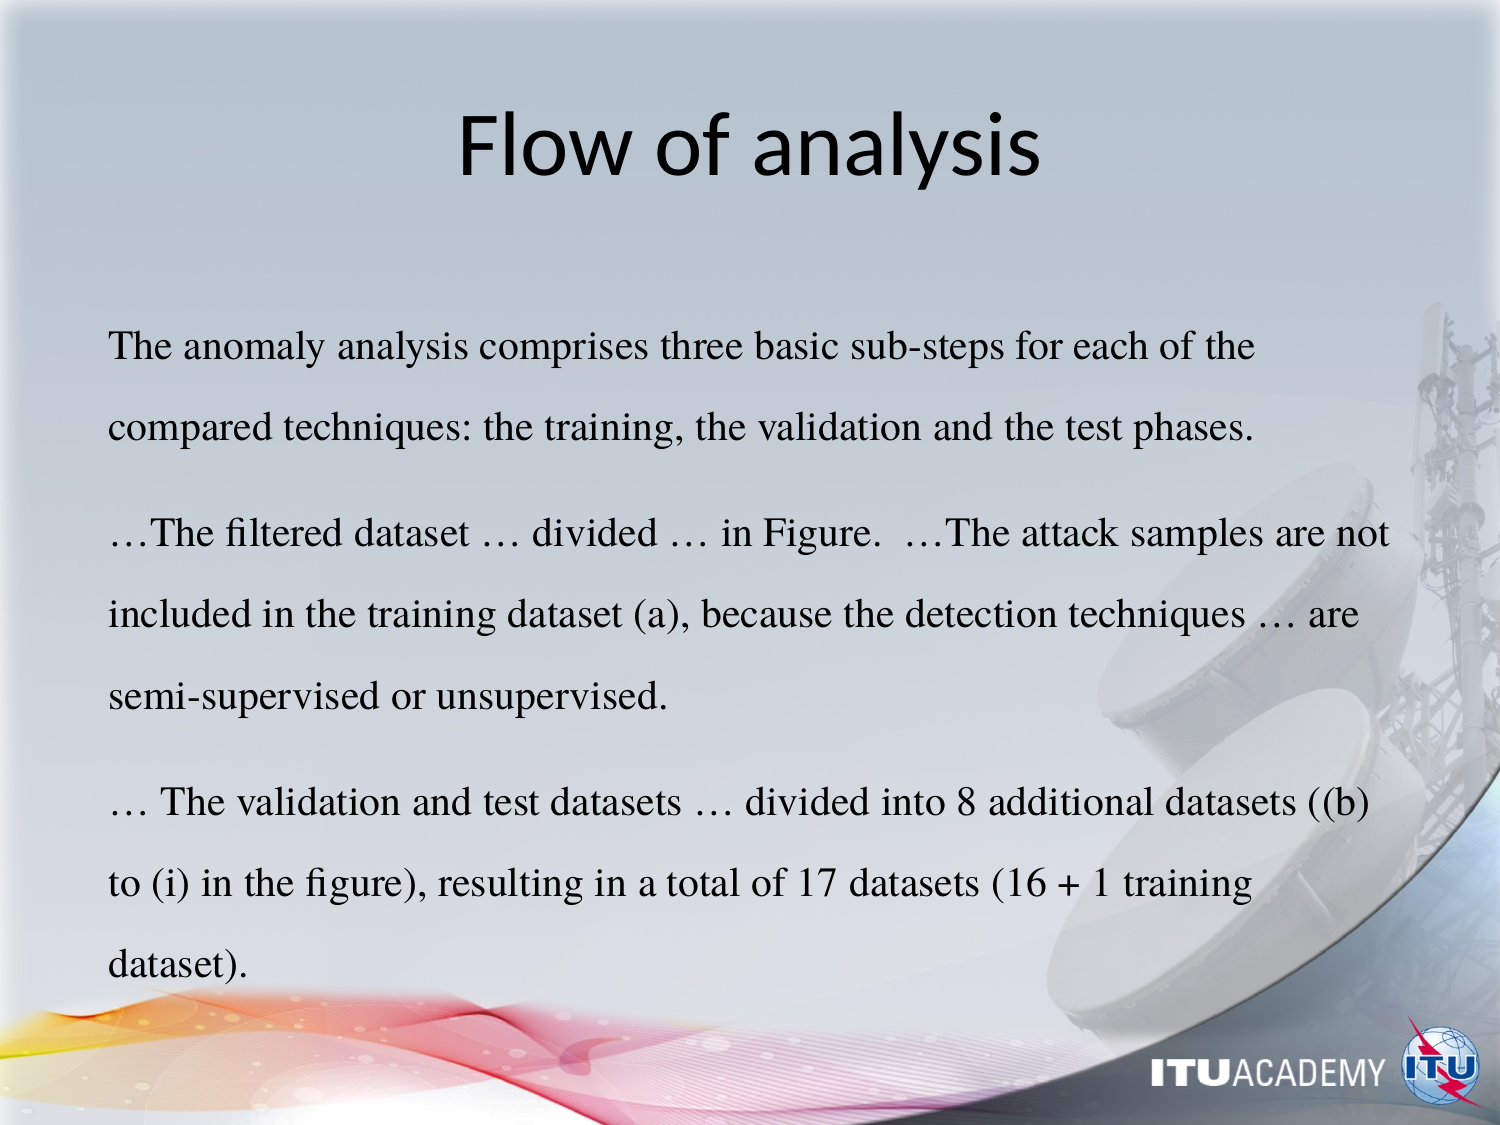

# Flow of analysis
The anomaly analysis comprises three basic sub-steps for each of the compared techniques: the training, the validation and the test phases.
…The filtered dataset … divided … in Figure.  …The attack samples are not included in the training dataset (a), because the detection techniques … are semi-supervised or unsupervised.
… The validation and test datasets … divided into 8 additional datasets ((b) to (i) in the figure), resulting in a total of 17 datasets (16 + 1 training dataset).